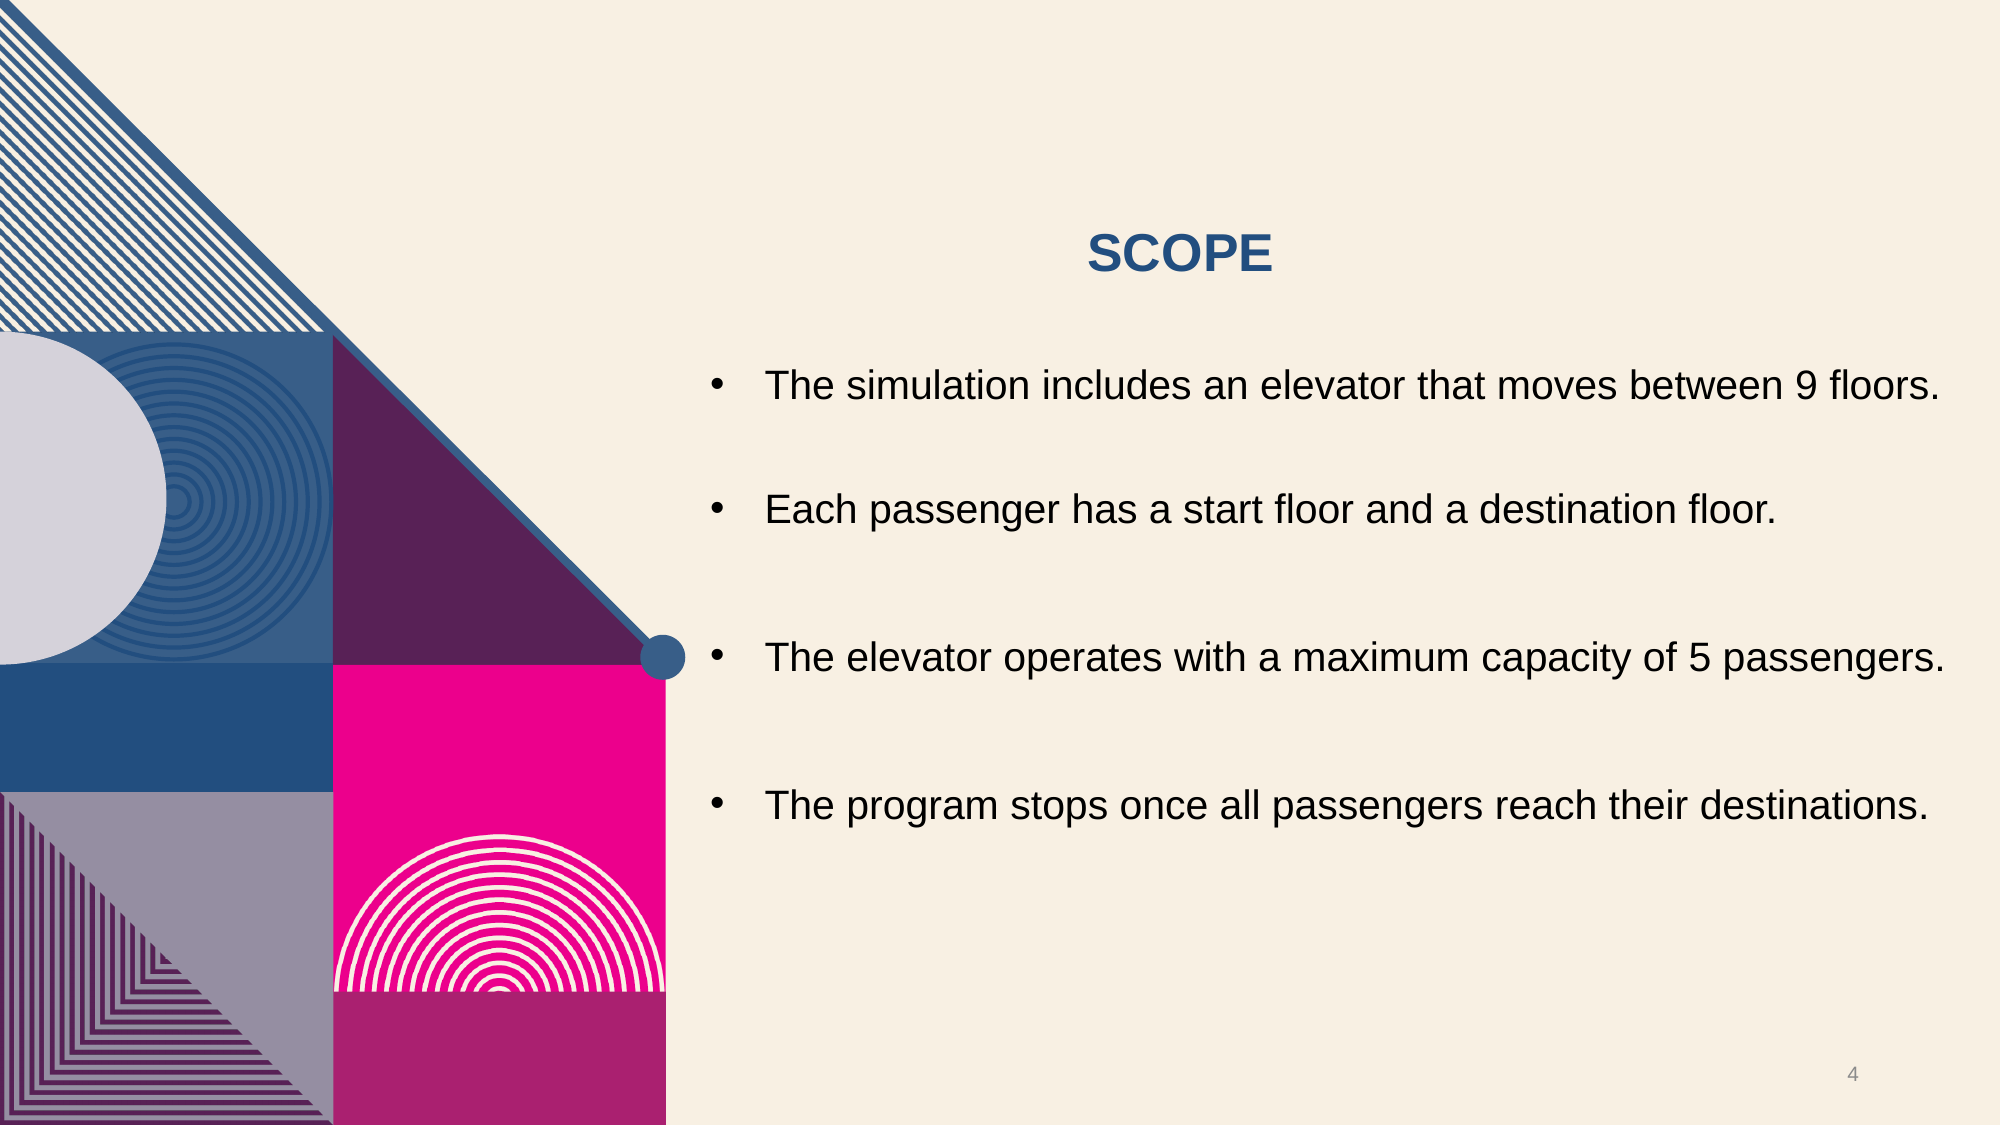

# Scope
The simulation includes an elevator that moves between 9 floors.
Each passenger has a start floor and a destination floor.
The elevator operates with a maximum capacity of 5 passengers.
The program stops once all passengers reach their destinations.

4